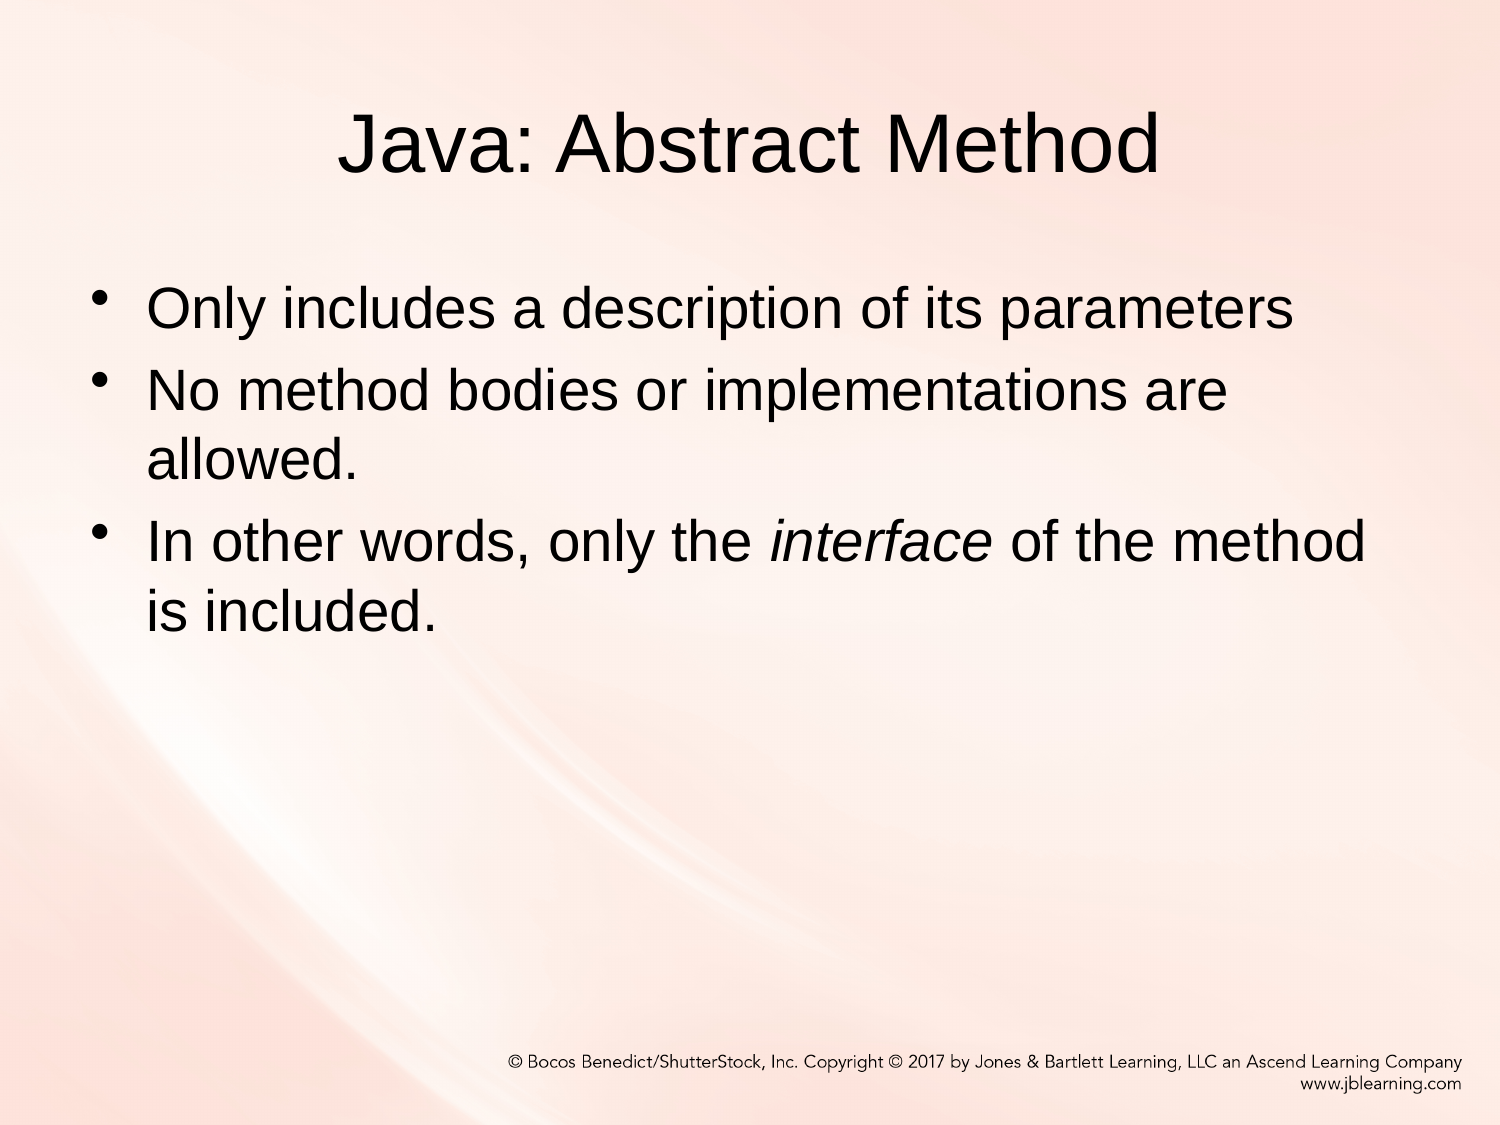

# Java: Abstract Method
Only includes a description of its parameters
No method bodies or implementations are allowed.
In other words, only the interface of the method is included.